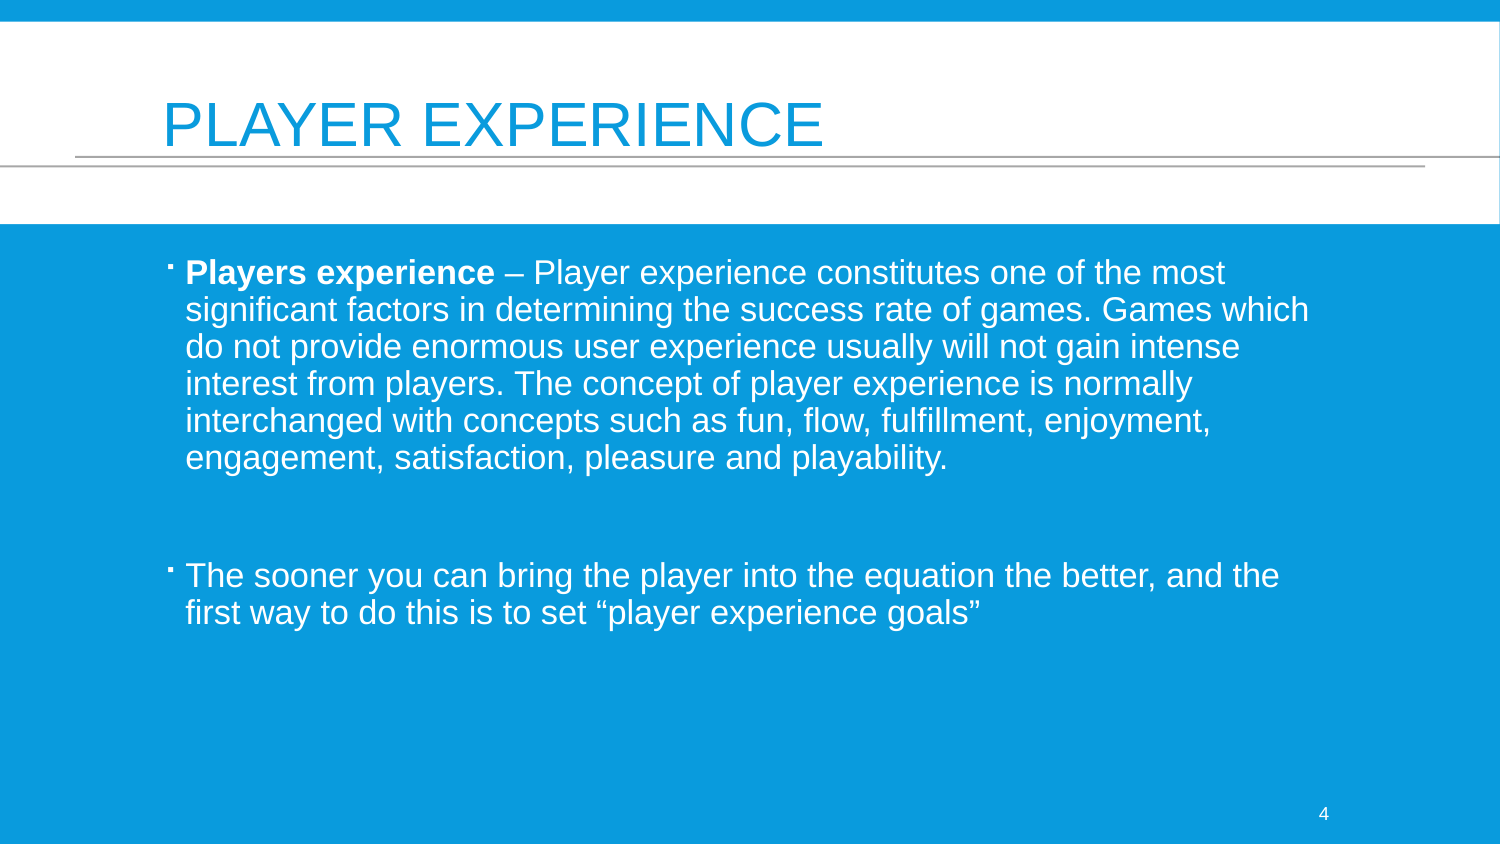

# Player Experience
Players experience – Player experience constitutes one of the most significant factors in determining the success rate of games. Games which do not provide enormous user experience usually will not gain intense interest from players. The concept of player experience is normally interchanged with concepts such as fun, flow, fulfillment, enjoyment, engagement, satisfaction, pleasure and playability.

The sooner you can bring the player into the equation the better, and the first way to do this is to set “player experience goals”

4